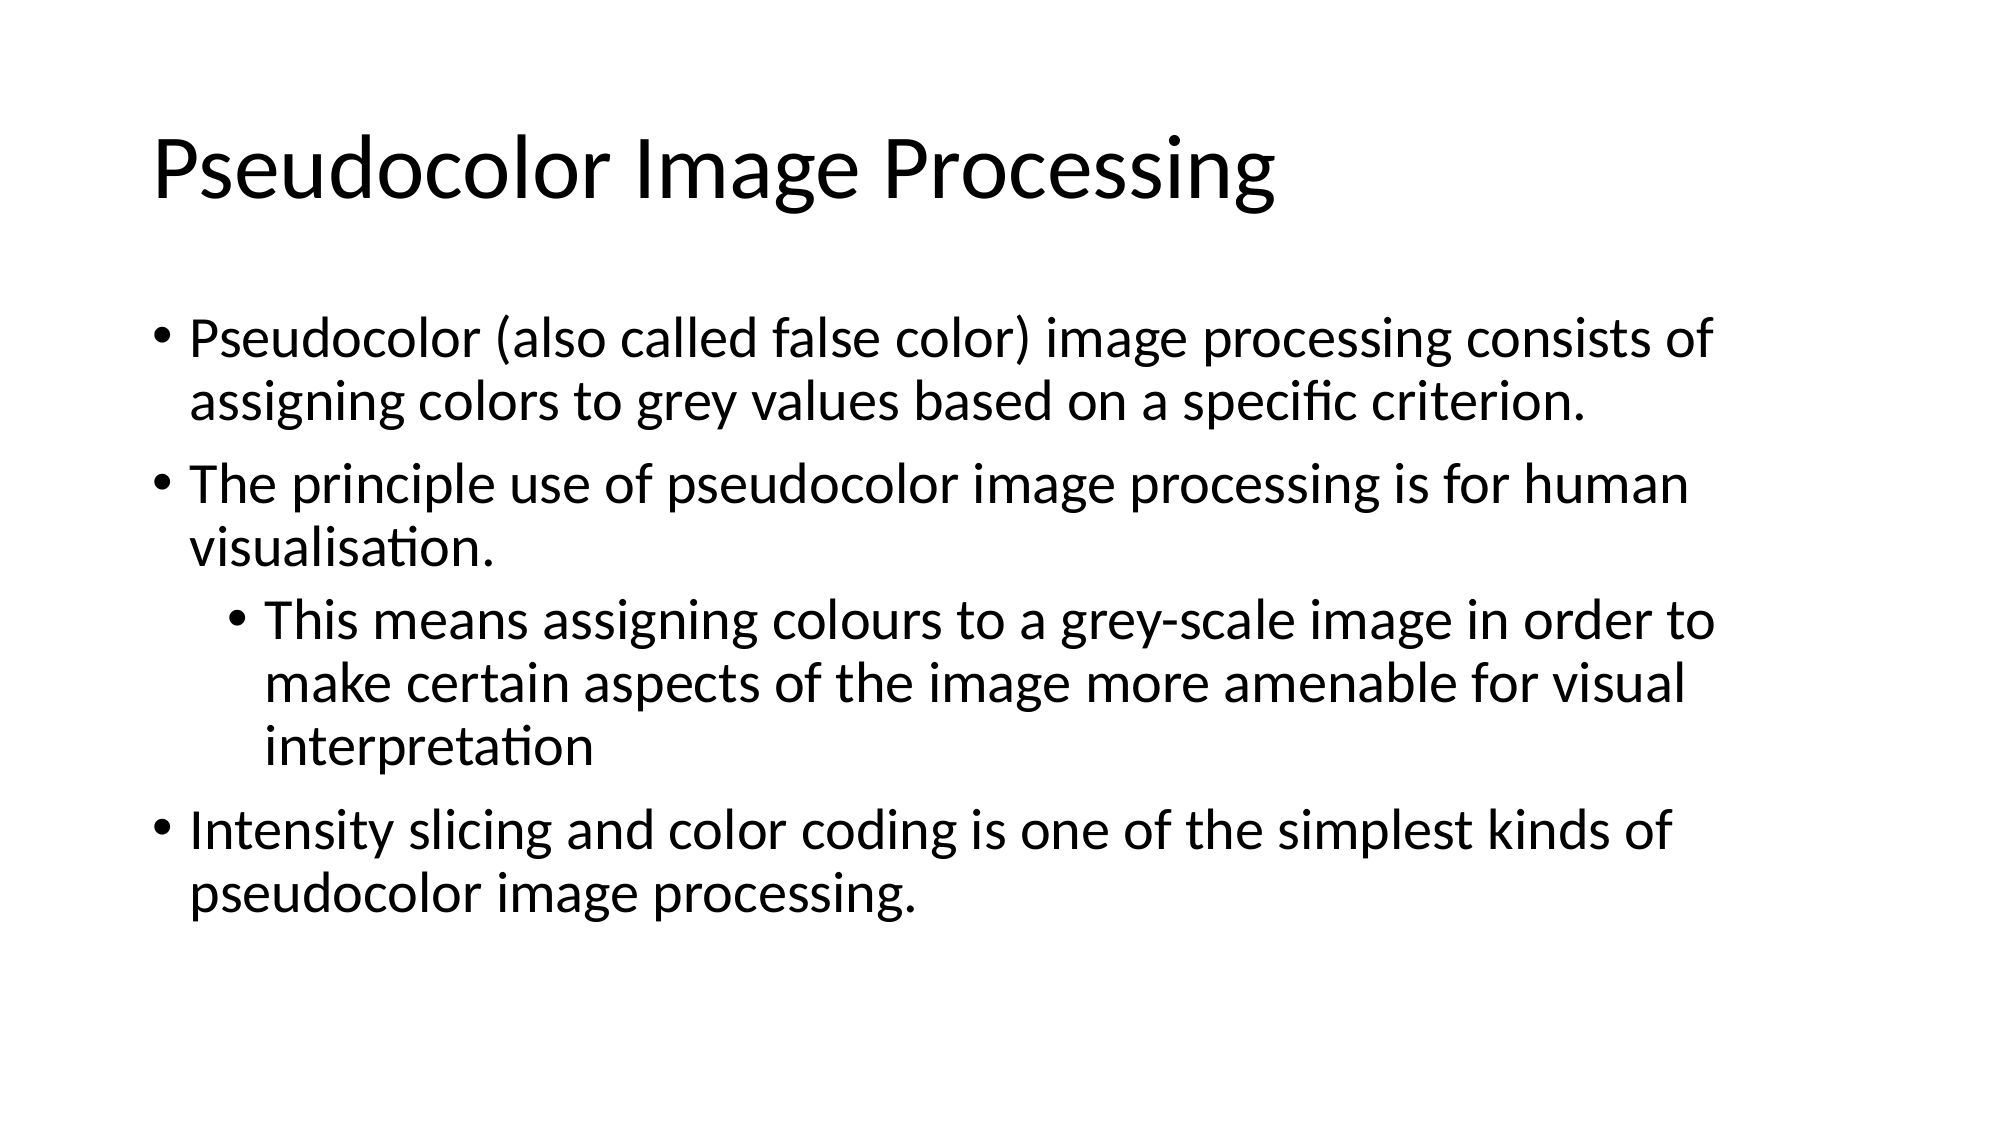

# Pseudocolor Image Processing
Pseudocolor (also called false color) image processing consists of assigning colors to grey values based on a specific criterion.
The principle use of pseudocolor image processing is for human visualisation.
This means assigning colours to a grey-scale image in order to make certain aspects of the image more amenable for visual interpretation
Intensity slicing and color coding is one of the simplest kinds of pseudocolor image processing.